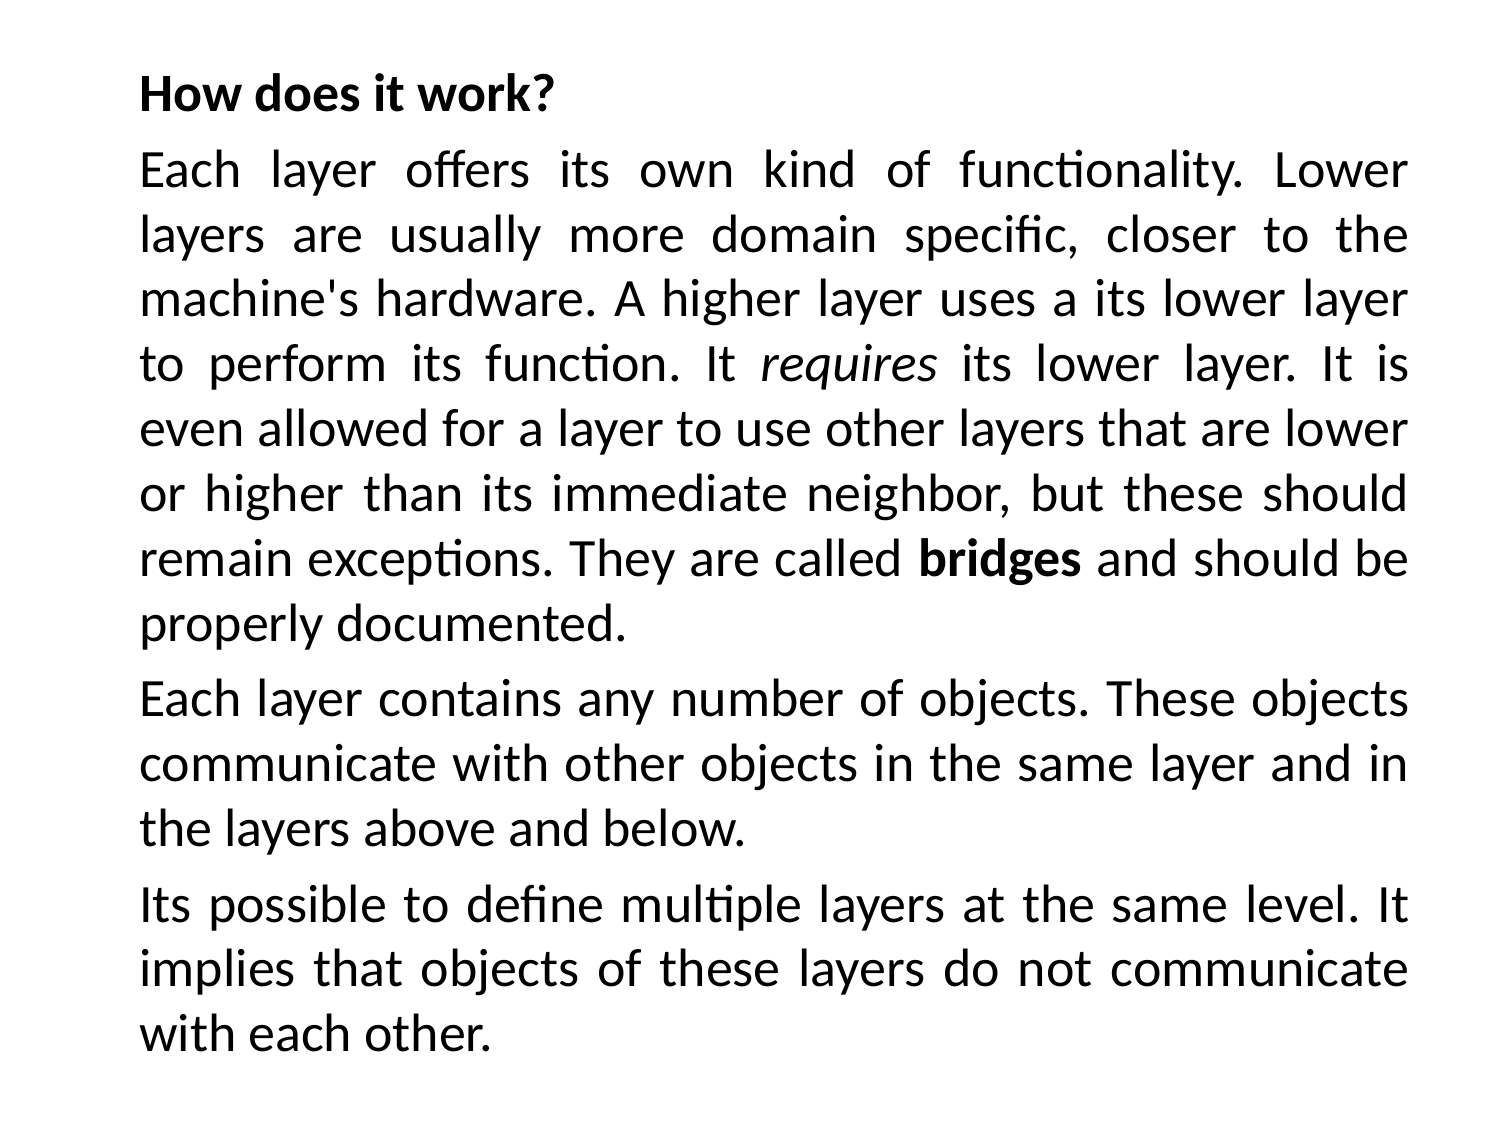

How does it work?
	Each layer offers its own kind of functionality. Lower layers are usually more domain specific, closer to the machine's hardware. A higher layer uses a its lower layer to perform its function. It requires its lower layer. It is even allowed for a layer to use other layers that are lower or higher than its immediate neighbor, but these should remain exceptions. They are called bridges and should be properly documented.
	Each layer contains any number of objects. These objects communicate with other objects in the same layer and in the layers above and below.
	Its possible to define multiple layers at the same level. It implies that objects of these layers do not communicate with each other.